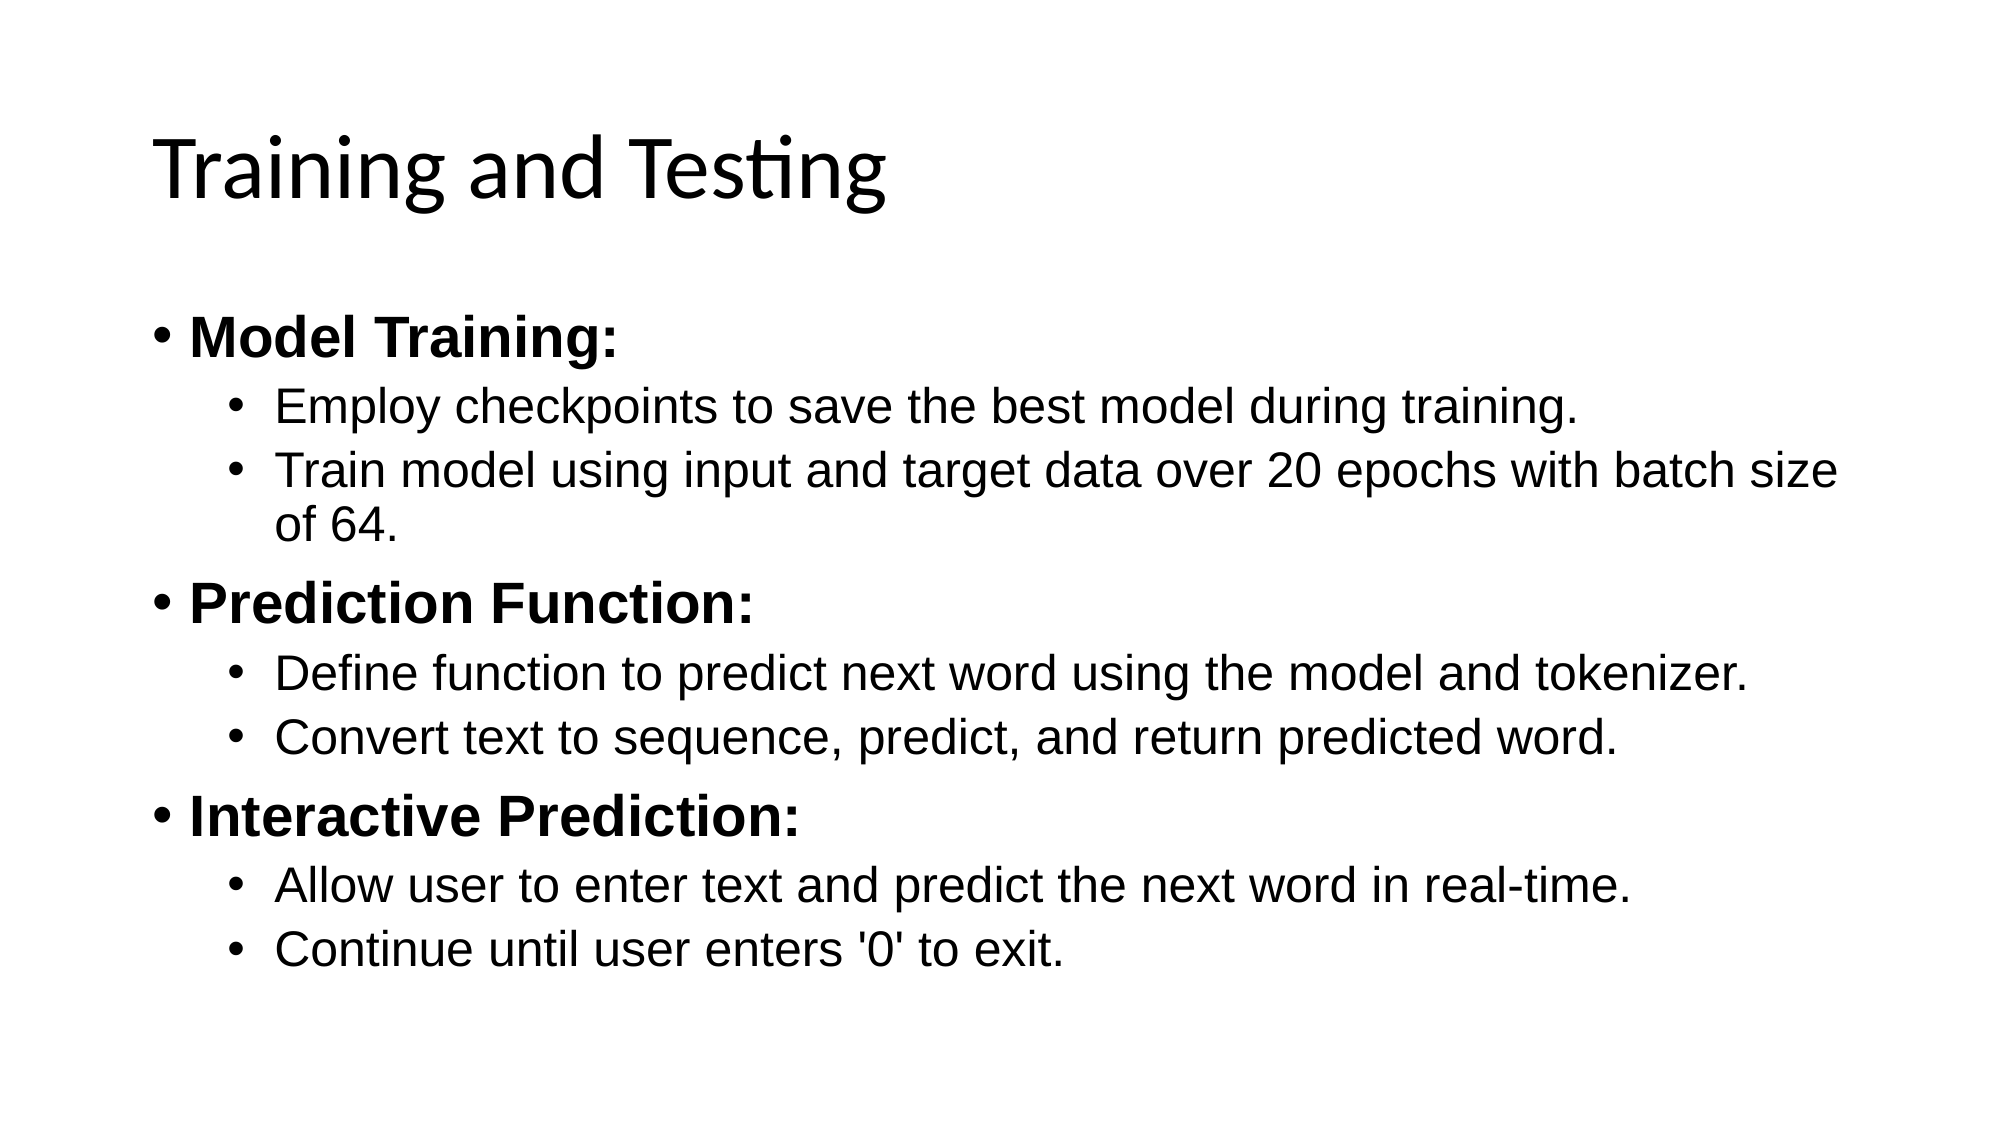

# Training and Testing
Model Training:
Employ checkpoints to save the best model during training.
Train model using input and target data over 20 epochs with batch size of 64.
Prediction Function:
Define function to predict next word using the model and tokenizer.
Convert text to sequence, predict, and return predicted word.
Interactive Prediction:
Allow user to enter text and predict the next word in real-time.
Continue until user enters '0' to exit.